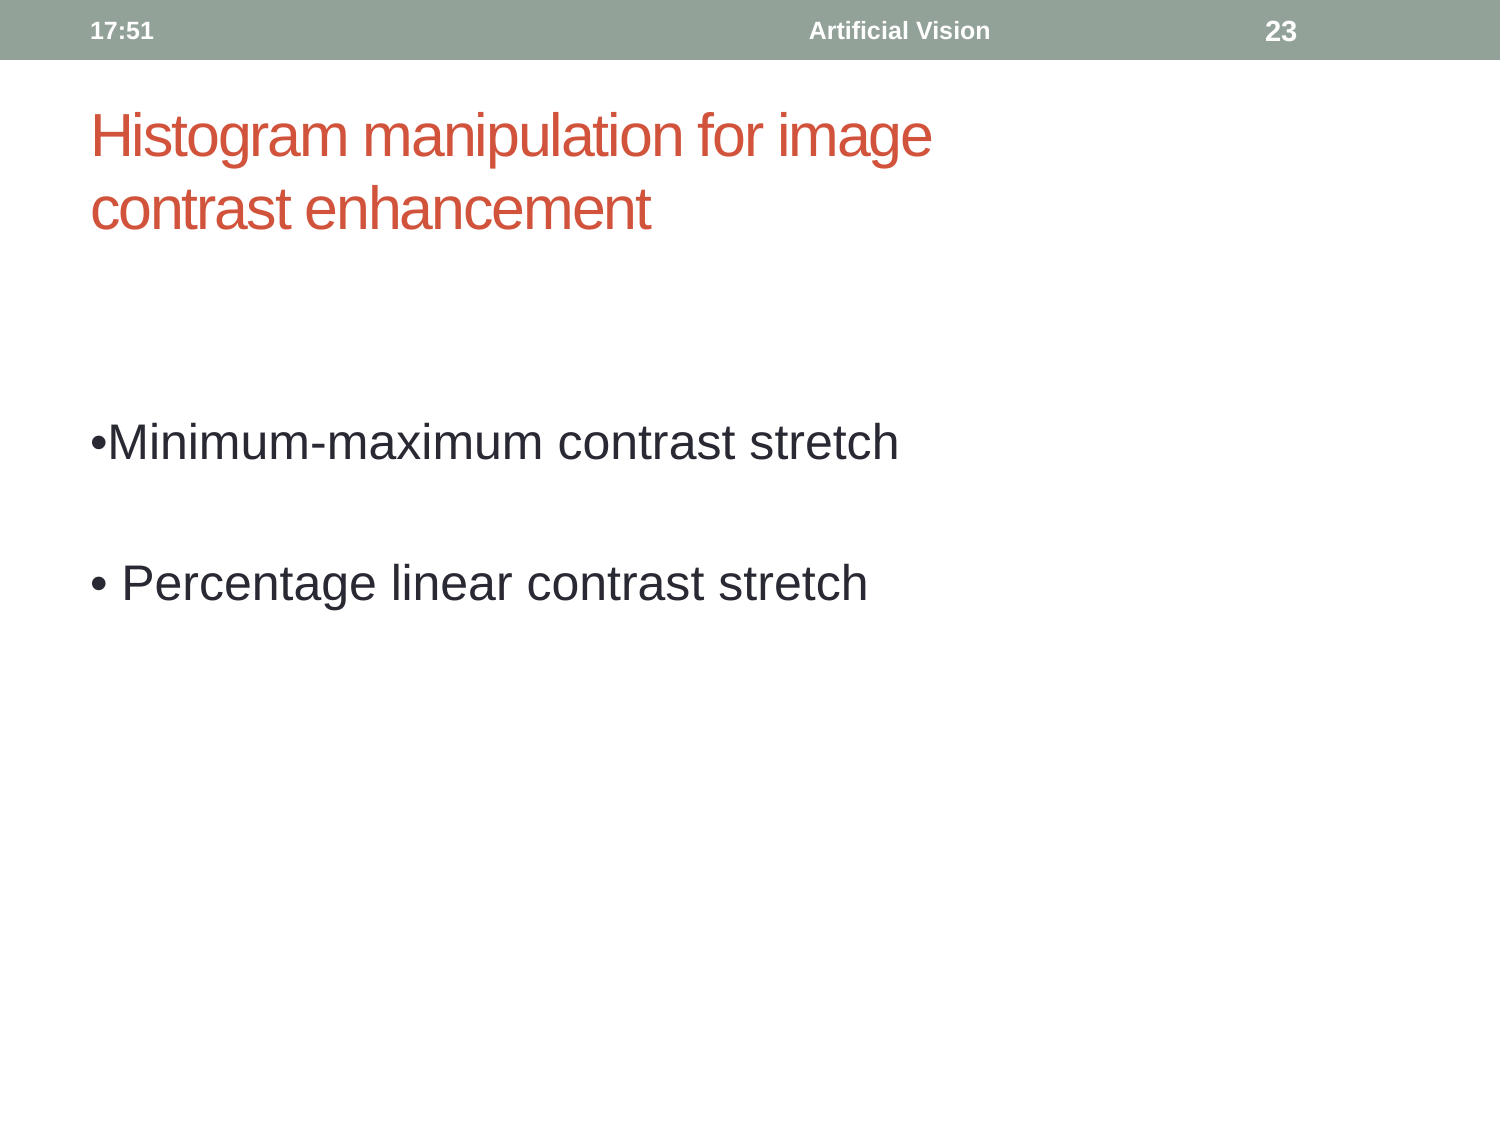

17:51
Artificial Vision
23
# Histogram manipulation for image contrast enhancement

•Minimum-maximum contrast stretch

• Percentage linear contrast stretch